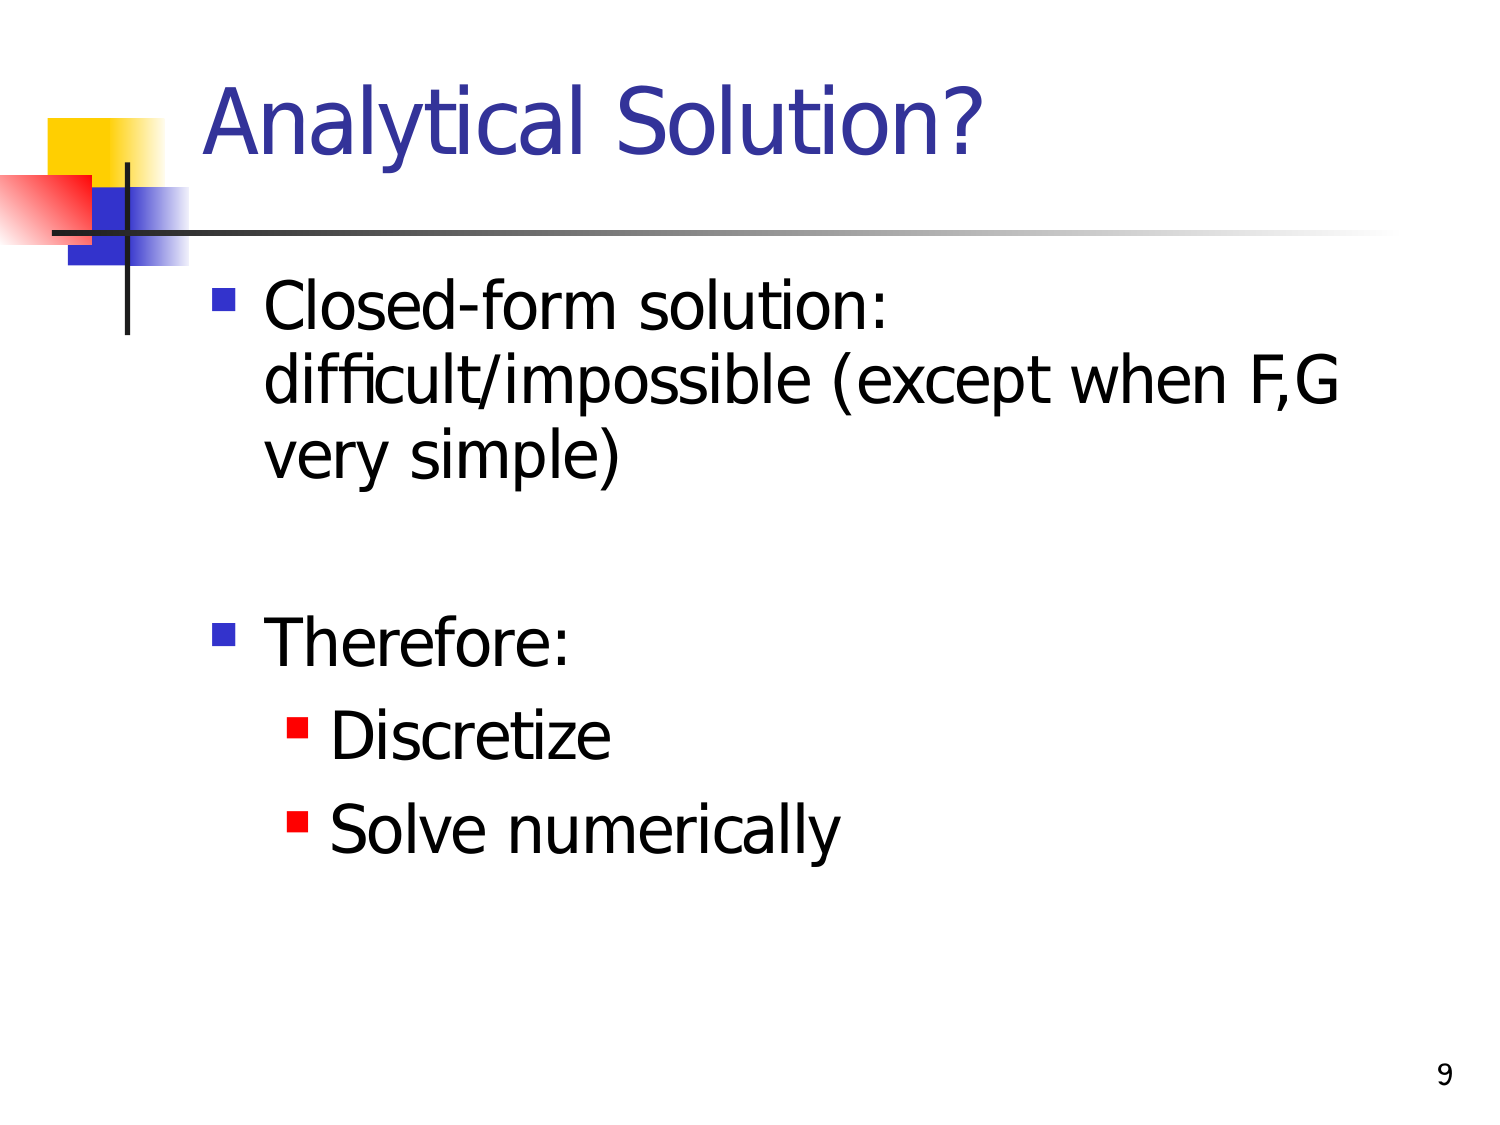

# Analytical Solution?
Closed-form solution: difficult/impossible (except when F,G very simple)

Therefore:
Discretize
Solve numerically
9